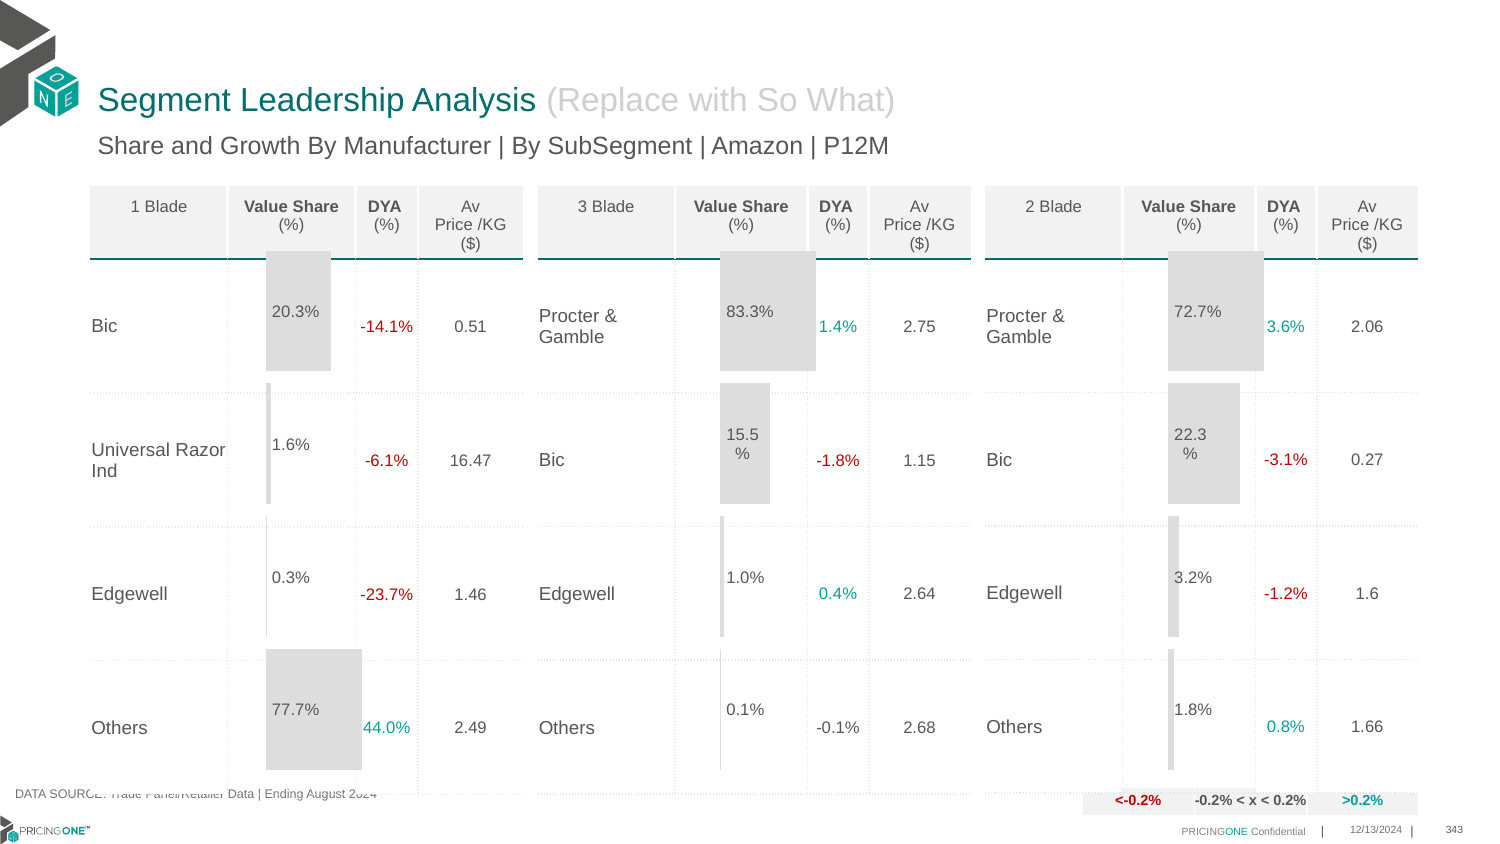

# Segment Leadership Analysis (Replace with So What)
Share and Growth By Manufacturer | By SubSegment | Amazon | P12M
| 3 Blade | Value Share (%) | DYA (%) | Av Price /KG ($) |
| --- | --- | --- | --- |
| Procter & Gamble |  | 1.4% | 2.75 |
| Bic |  | -1.8% | 1.15 |
| Edgewell |  | 0.4% | 2.64 |
| Others |  | -0.1% | 2.68 |
| 1 Blade | Value Share (%) | DYA (%) | Av Price /KG ($) |
| --- | --- | --- | --- |
| Bic |  | -14.1% | 0.51 |
| Universal Razor Ind |  | -6.1% | 16.47 |
| Edgewell |  | -23.7% | 1.46 |
| Others |  | 44.0% | 2.49 |
| 2 Blade | Value Share (%) | DYA (%) | Av Price /KG ($) |
| --- | --- | --- | --- |
| Procter & Gamble |  | 3.6% | 2.06 |
| Bic |  | -3.1% | 0.27 |
| Edgewell |  | -1.2% | 1.6 |
| Others |  | 0.8% | 1.66 |

### Chart

| Category | Amazon | 1 Blade |
|---|---|
|  | 0.20343210615584156 |

### Chart

| Category | Amazon | 3 Blade |
|---|---|
|  | 0.8333659080515332 |

### Chart

| Category | Amazon | 2 Blade |
|---|---|
|  | 0.7265757463861694 |
DATA SOURCE: Trade Panel/Retailer Data | Ending August 2024
| <-0.2% | -0.2% < x < 0.2% | >0.2% |
| --- | --- | --- |

12/13/2024
343